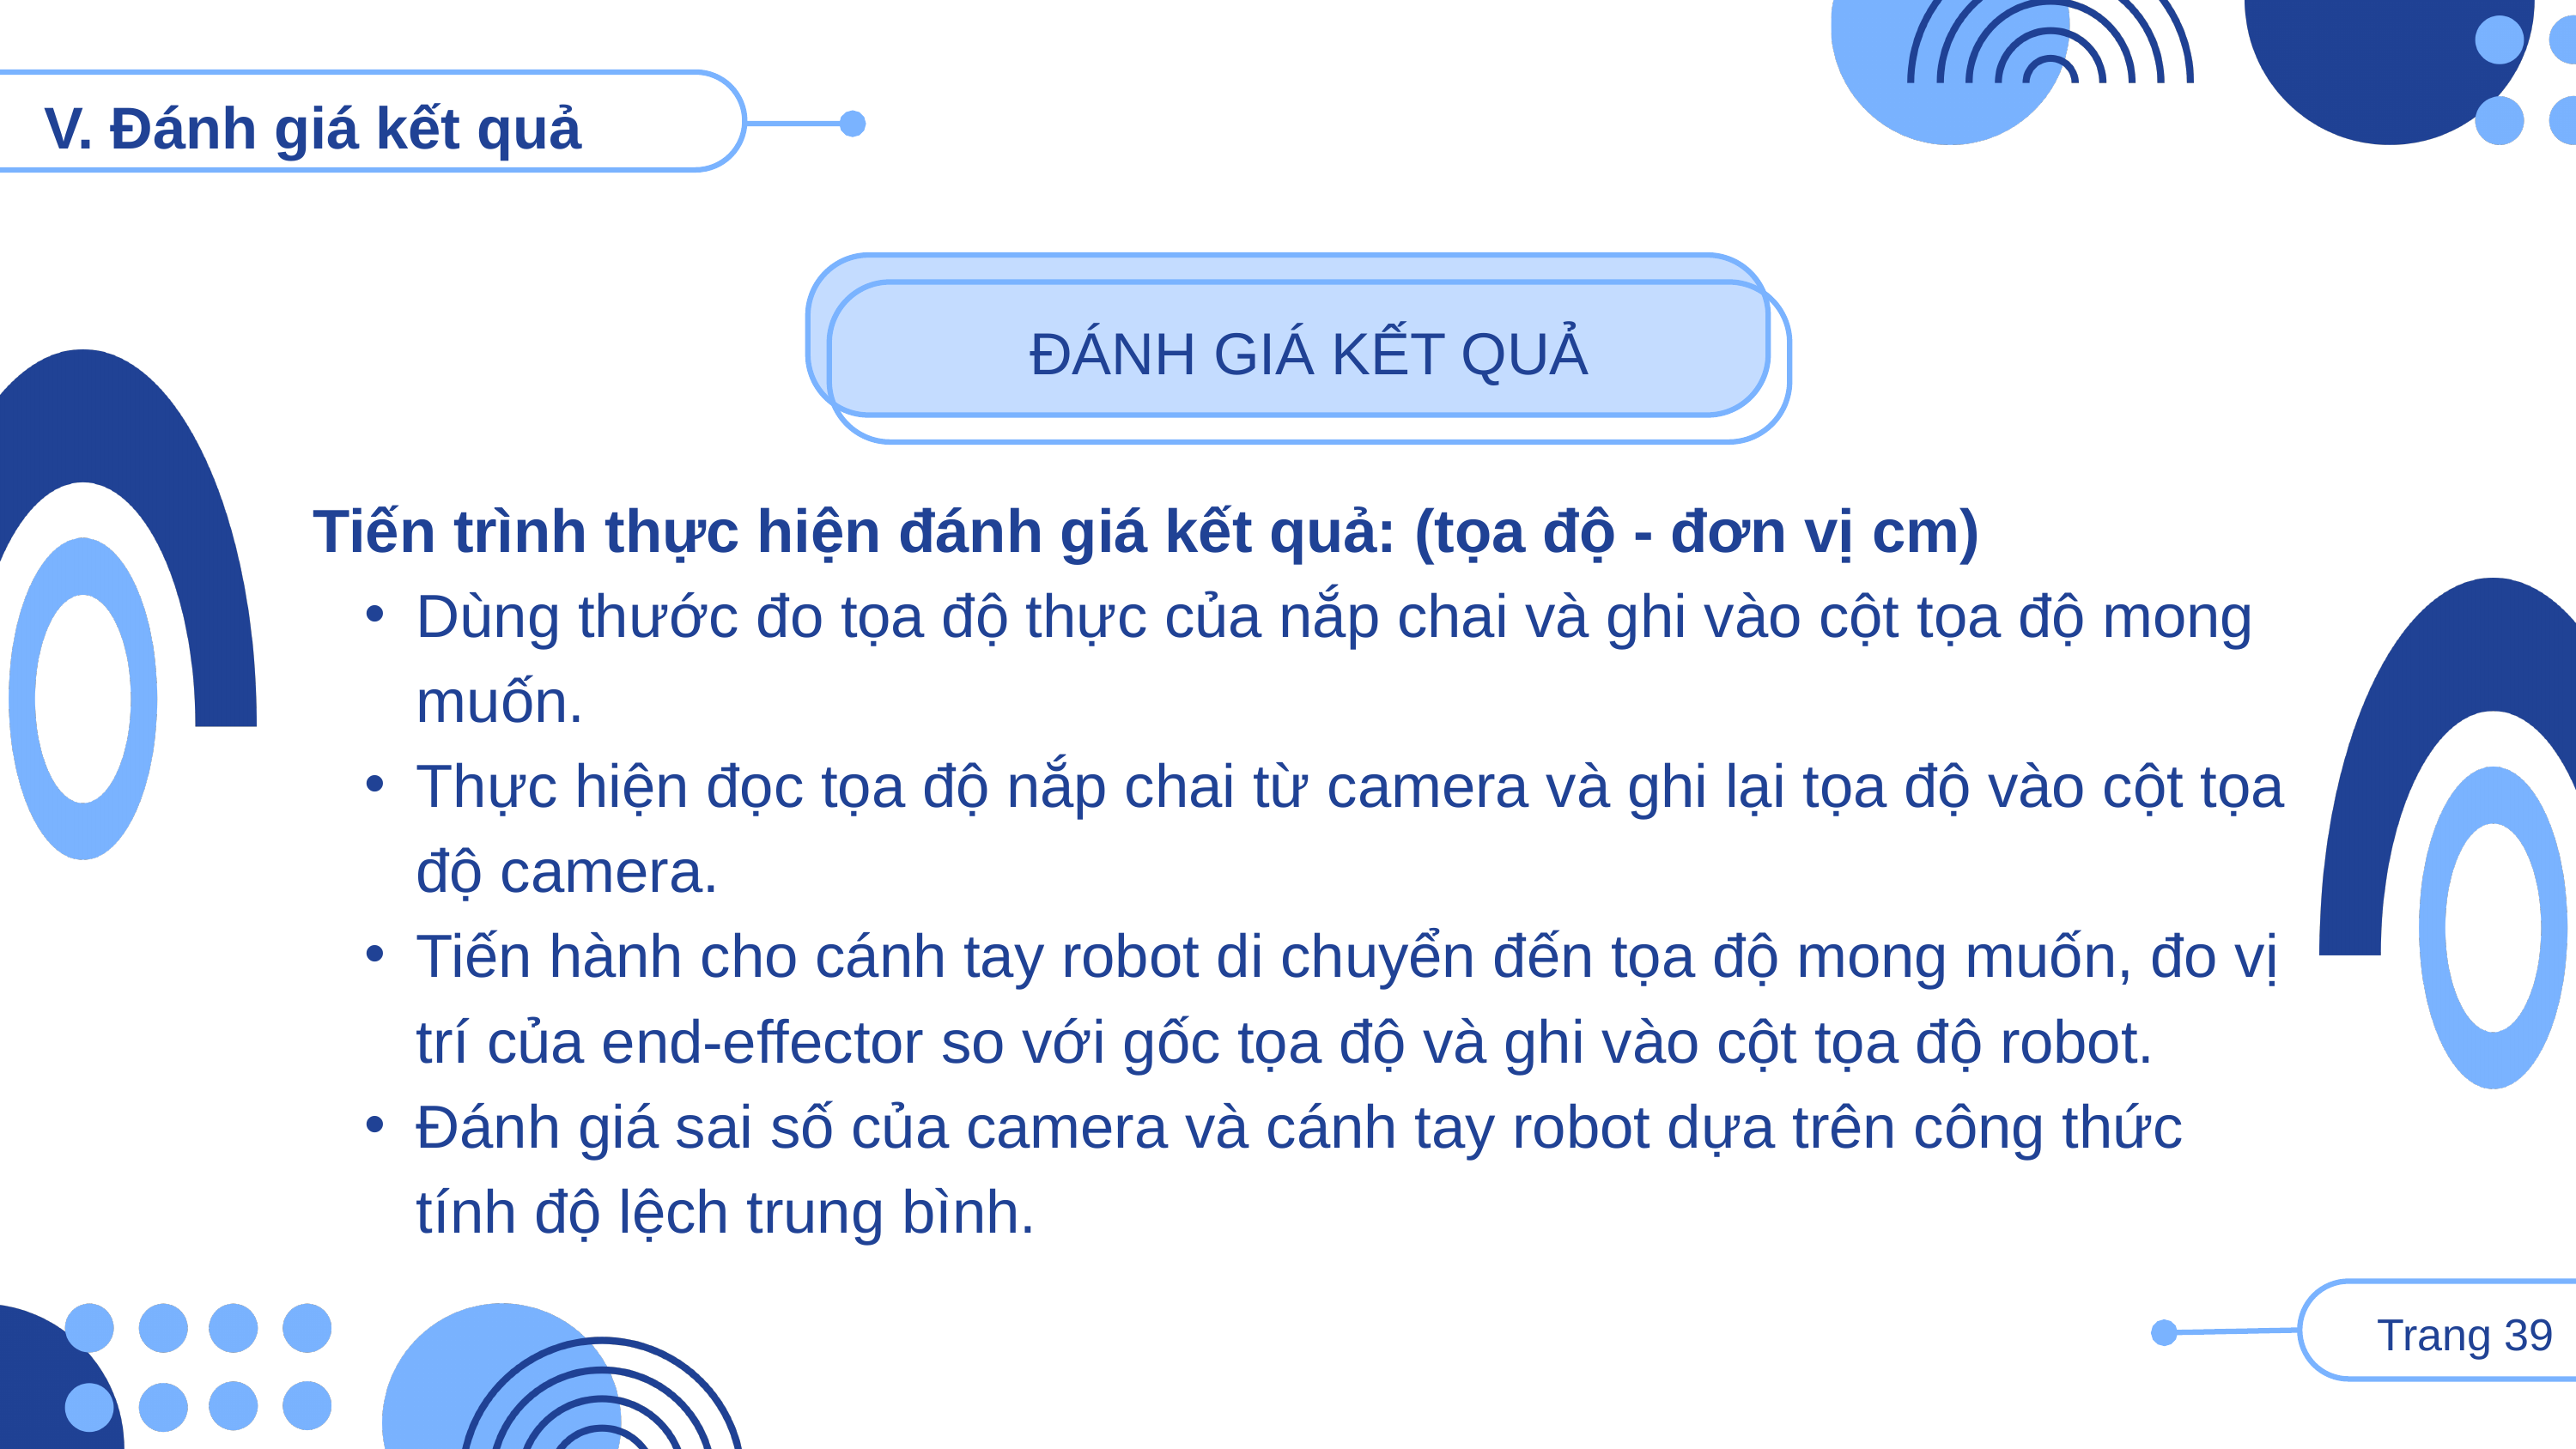

V. Đánh giá kết quả

ĐÁNH GIÁ KẾT QUẢ

Tiến trình thực hiện đánh giá kết quả: (tọa độ - đơn vị cm)
Dùng thước đo tọa độ thực của nắp chai và ghi vào cột tọa độ mong muốn.
Thực hiện đọc tọa độ nắp chai từ camera và ghi lại tọa độ vào cột tọa độ camera.
Tiến hành cho cánh tay robot di chuyển đến tọa độ mong muốn, đo vị trí của end-effector so với gốc tọa độ và ghi vào cột tọa độ robot.
Đánh giá sai số của camera và cánh tay robot dựa trên công thức tính độ lệch trung bình.

 Trang 39